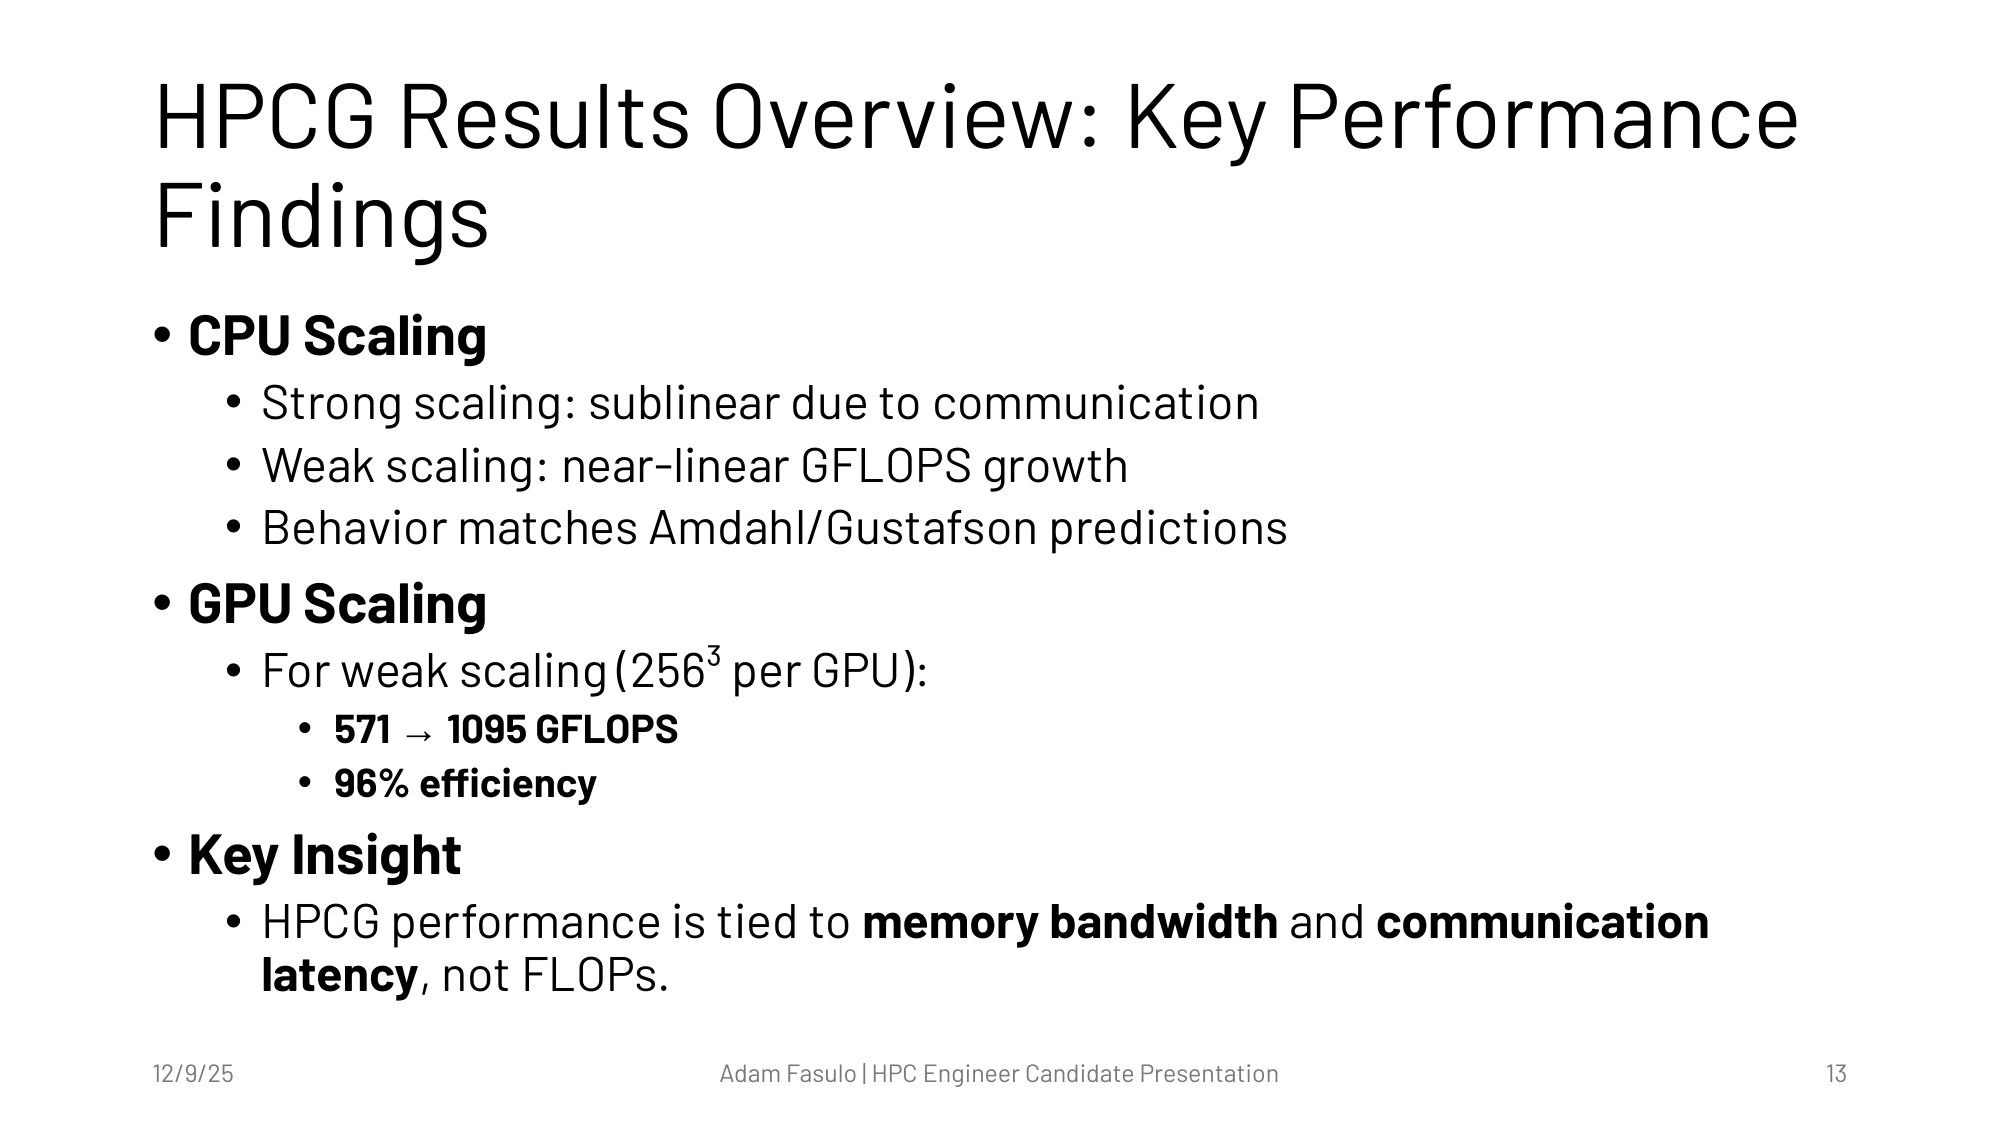

# HPCG Results Overview: Key Performance Findings
CPU Scaling
Strong scaling: sublinear due to communication
Weak scaling: near-linear GFLOPS growth
Behavior matches Amdahl/Gustafson predictions
GPU Scaling
For weak scaling (256³ per GPU):
571 → 1095 GFLOPS
96% efficiency
Key Insight
HPCG performance is tied to memory bandwidth and communication latency, not FLOPs.

12/9/25
Adam Fasulo | HPC Engineer Candidate Presentation
13